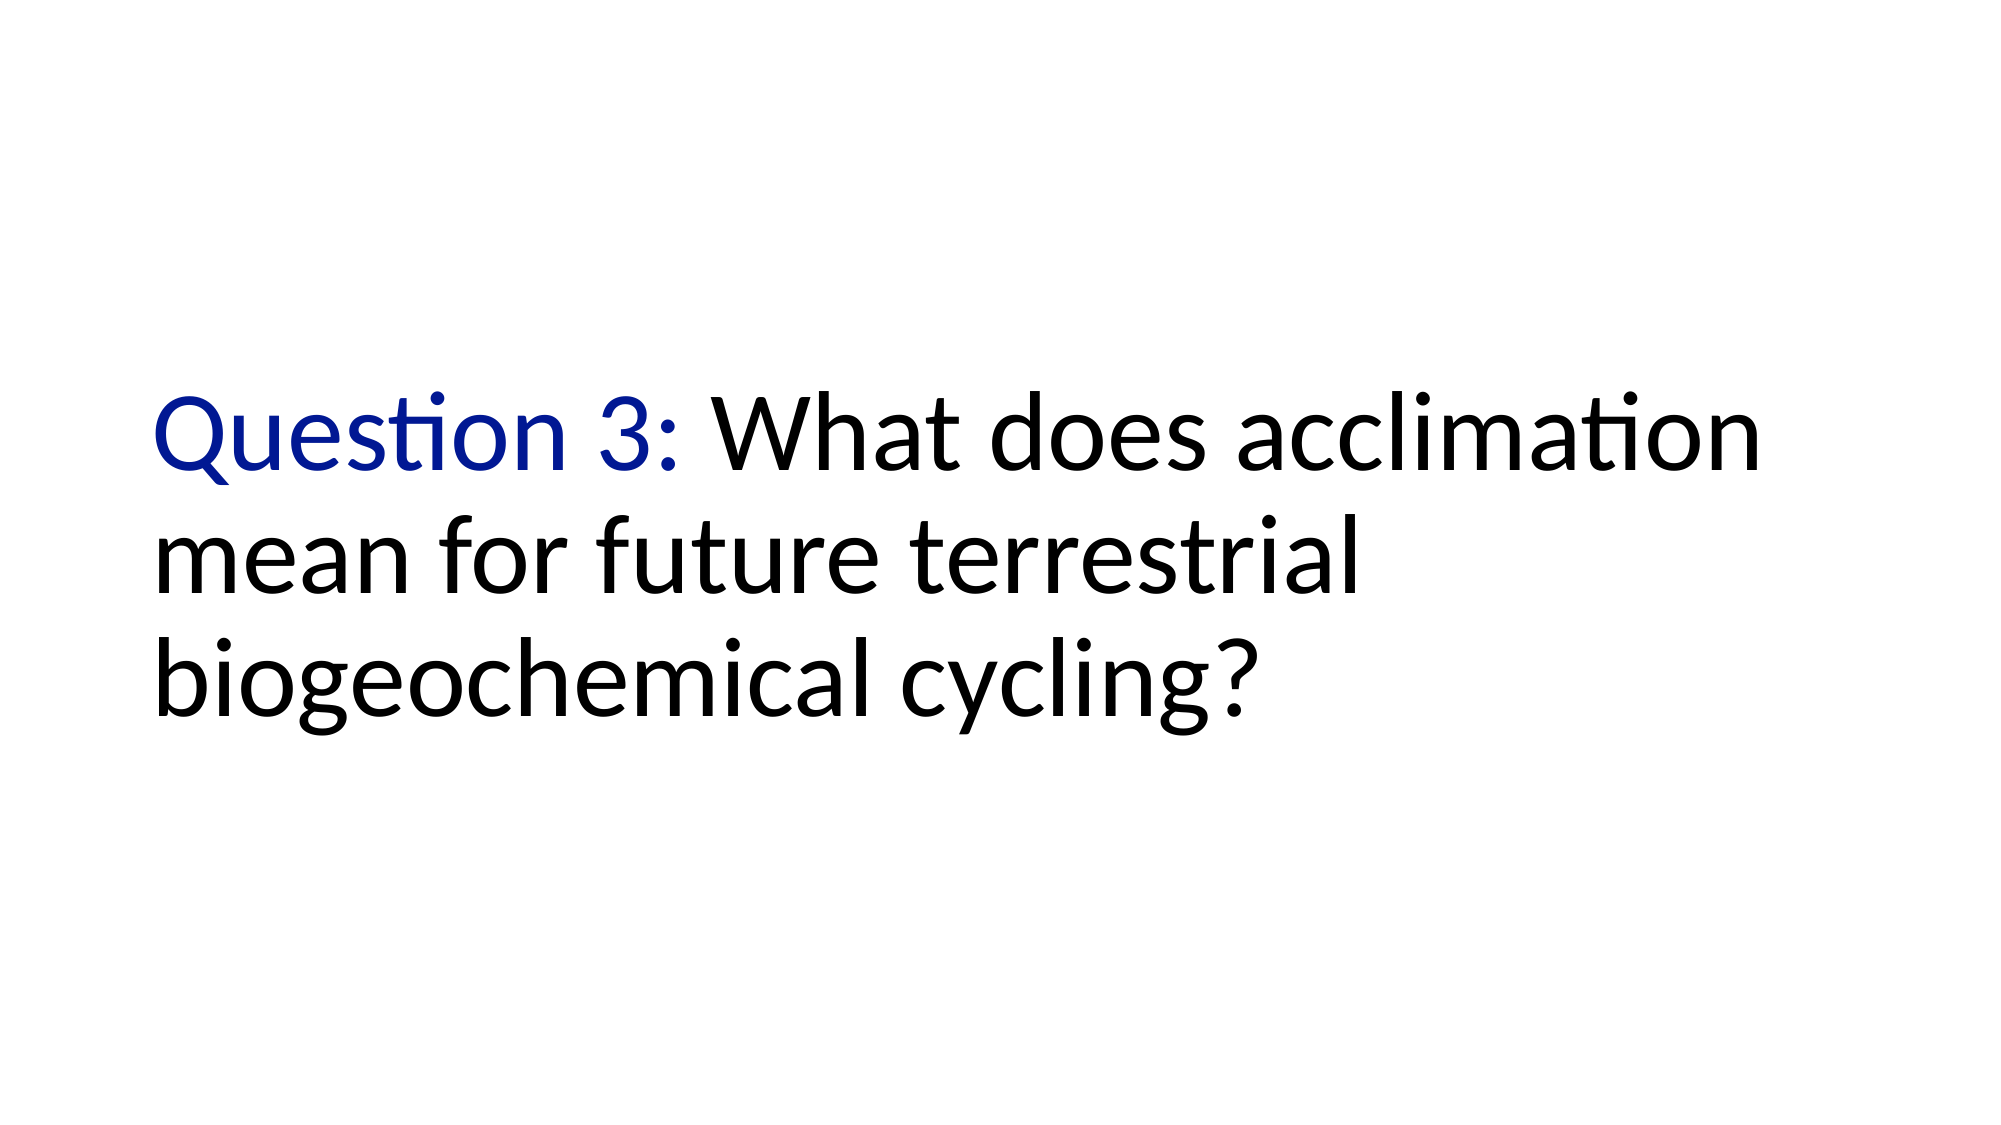

# Question 3: What does acclimation mean for future terrestrial biogeochemical cycling?